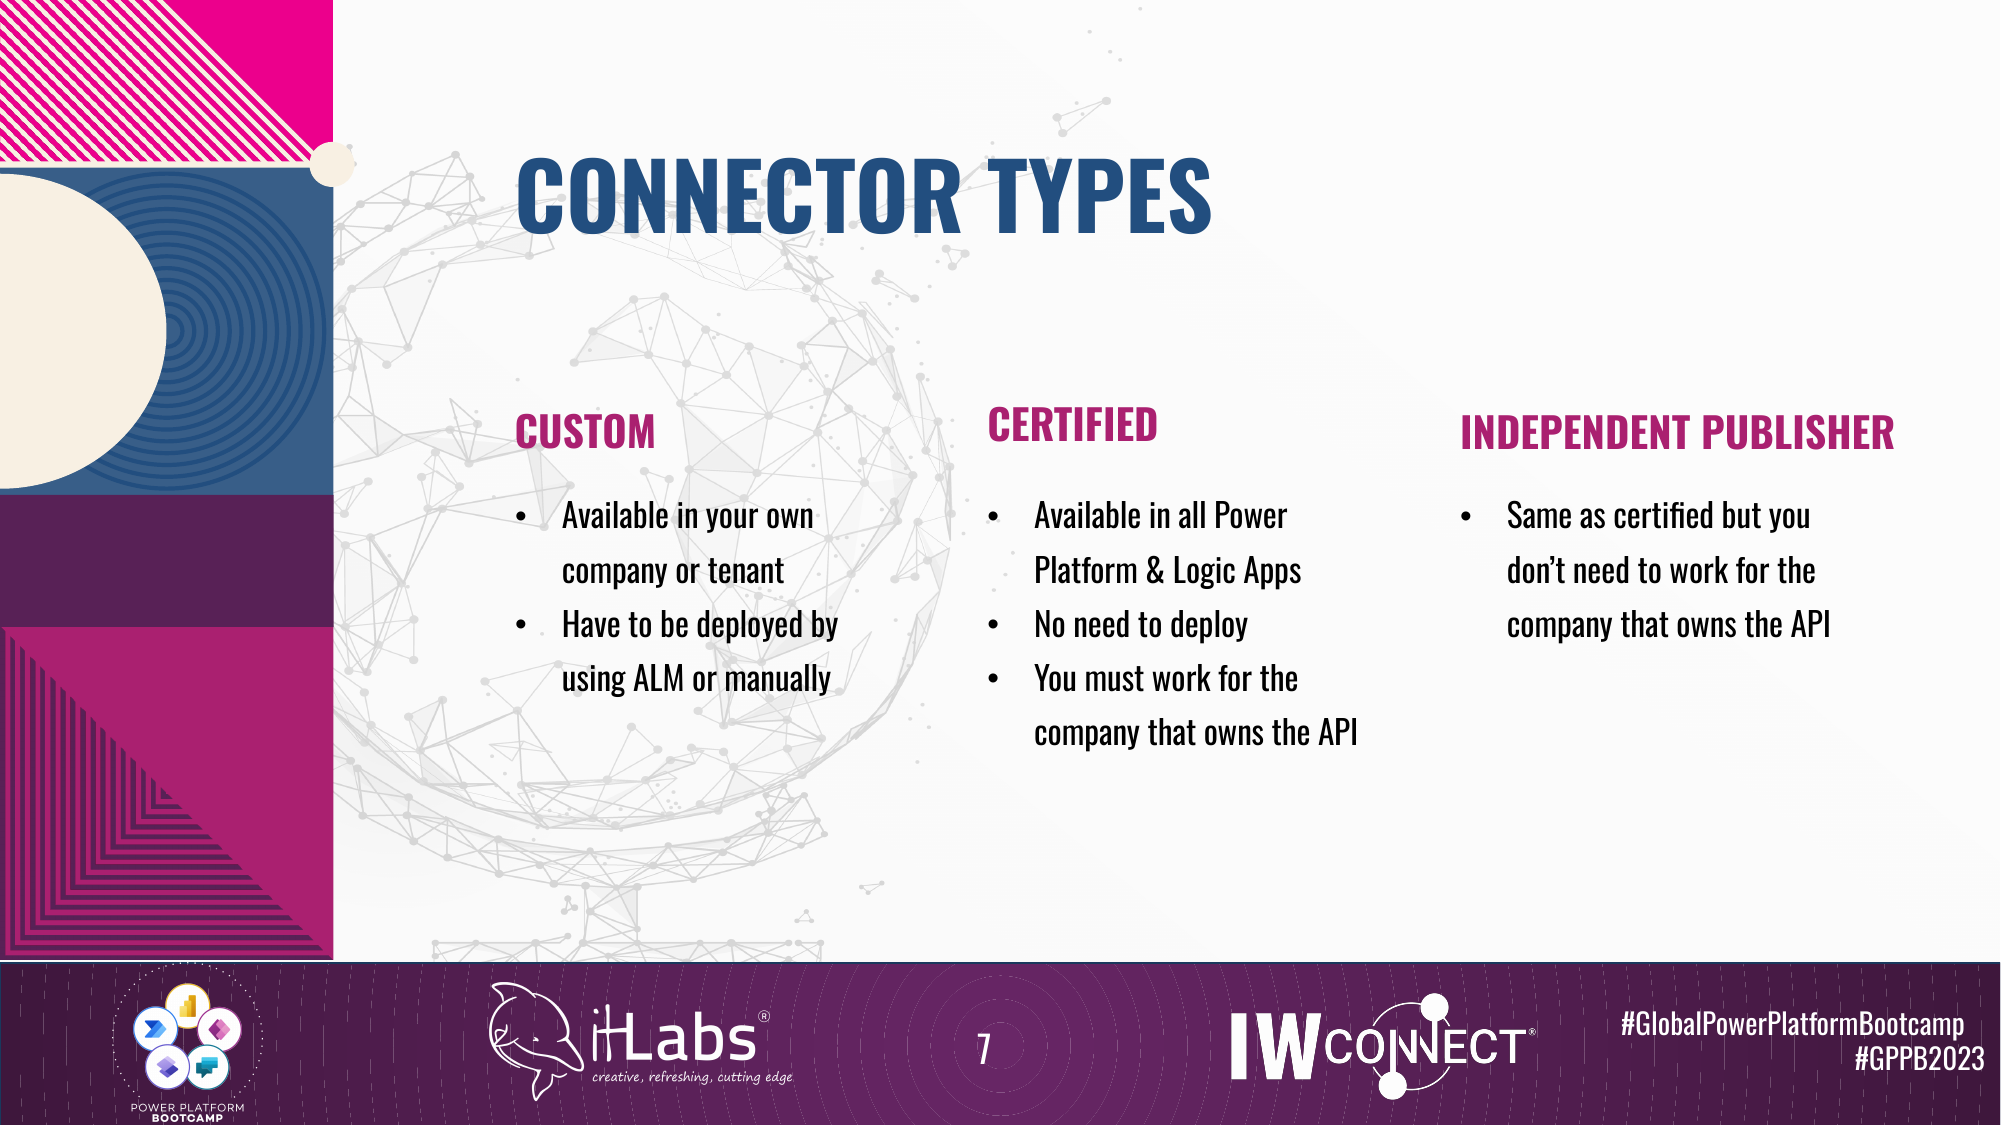

# connector types
custom
certified
Independent publisher
Available in your own company or tenant
Have to be deployed by using ALM or manually
Available in all Power Platform & Logic Apps
No need to deploy
You must work for the company that owns the API
Same as certified but you don’t need to work for the company that owns the API
7